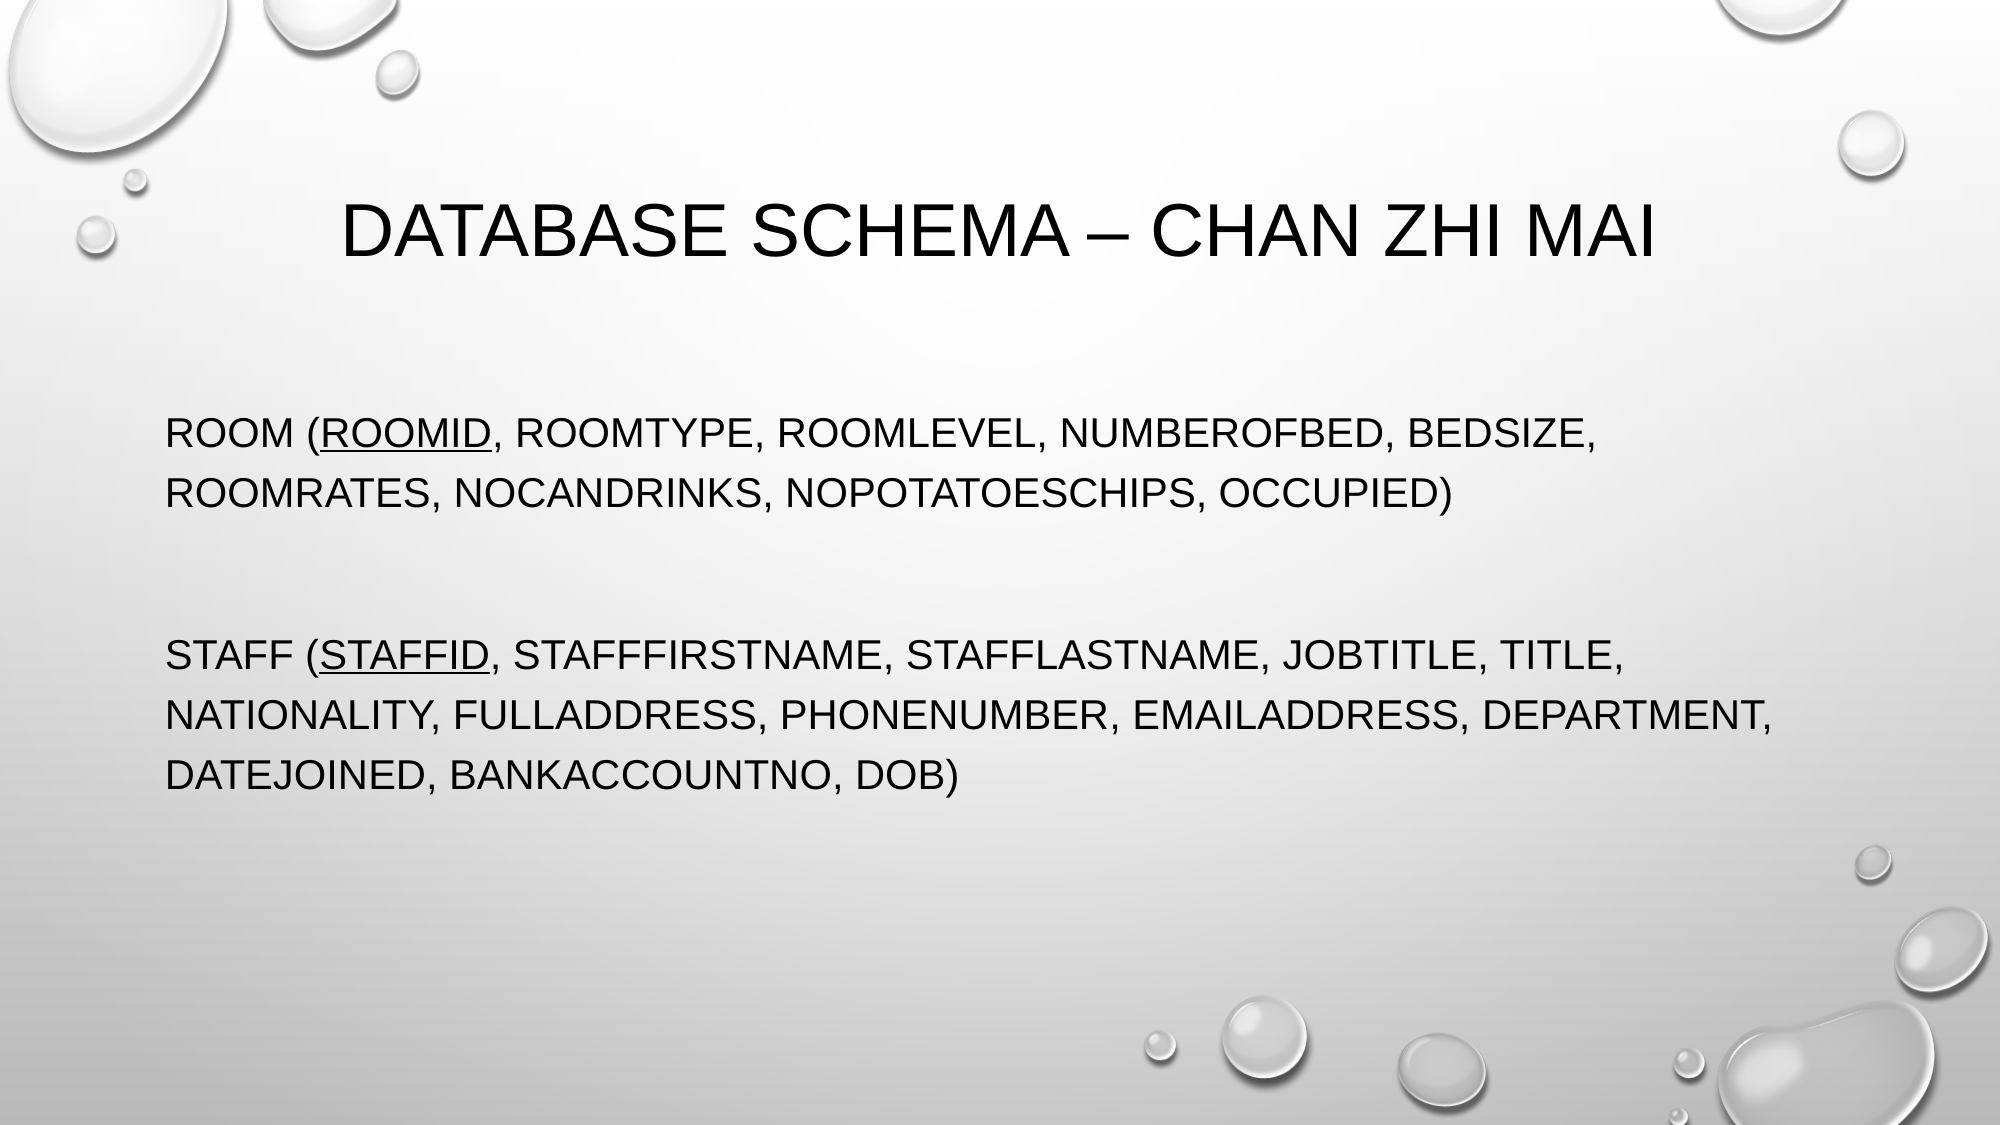

# Database Schema – CHAN ZHI MAI
ROOM (RoomID, RoomType, RoomLevel, NumberOfBed, BedSize, RoomRates, NoCanDrinks, NoPotatoesChips, Occupied)

STAFF (StaffID, StaffFirstName, StaffLastName, JobTitle, Title, Nationality, FullAddress, PhoneNumber, EmailAddress, Department, DateJoined, BankAccountNo, DOB)